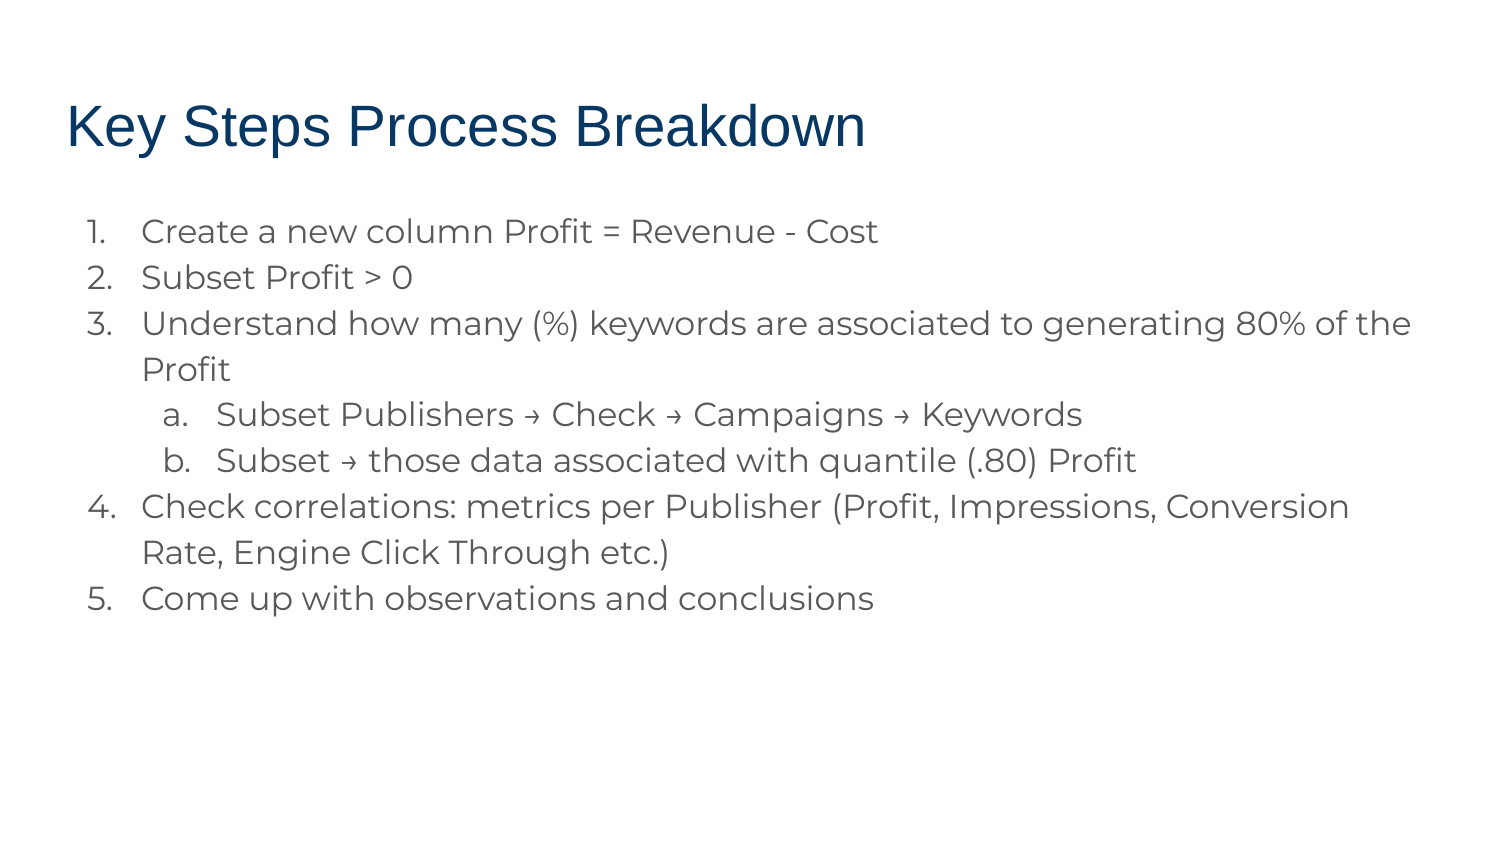

# Key Steps Process Breakdown

Create a new column Profit = Revenue - Cost
Subset Profit > 0
Understand how many (%) keywords are associated to generating 80% of the Profit
Subset Publishers → Check → Campaigns → Keywords
Subset → those data associated with quantile (.80) Profit
Check correlations: metrics per Publisher (Profit, Impressions, Conversion Rate, Engine Click Through etc.)
Come up with observations and conclusions